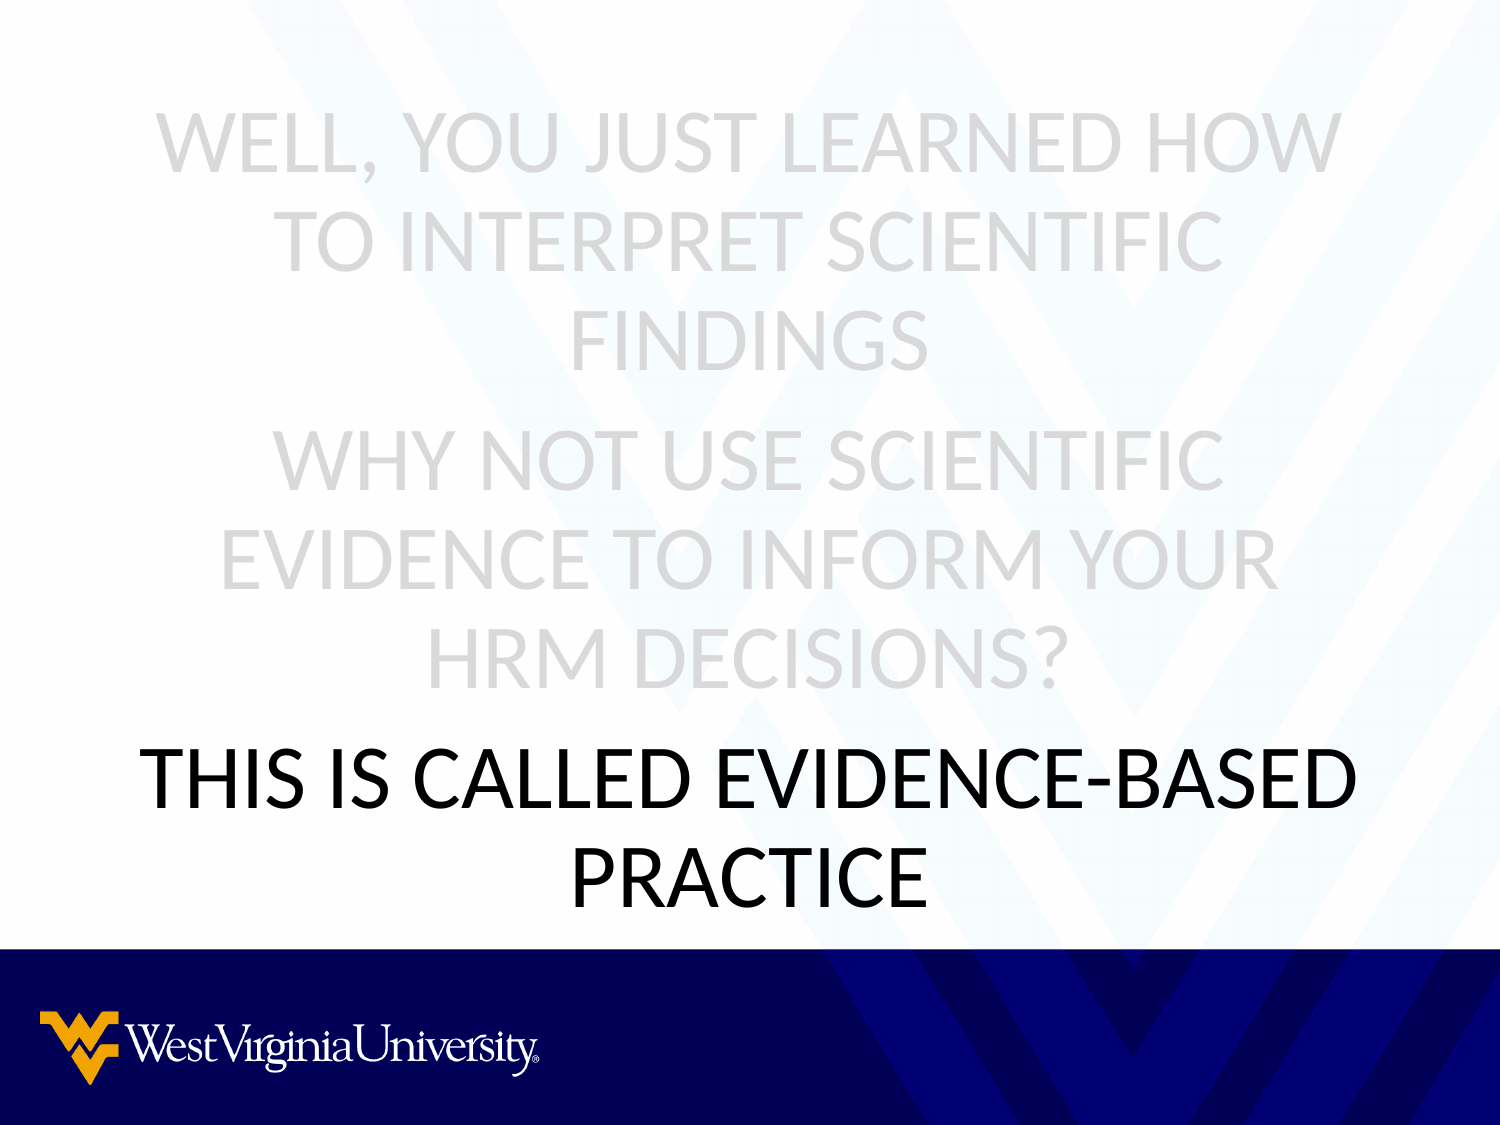

WELL, YOU JUST LEARNED HOW TO INTERPRET SCIENTIFIC FINDINGS
WHY NOT USE SCIENTIFIC EVIDENCE TO INFORM YOUR HRM DECISIONS?
THIS IS CALLED EVIDENCE-BASED PRACTICE